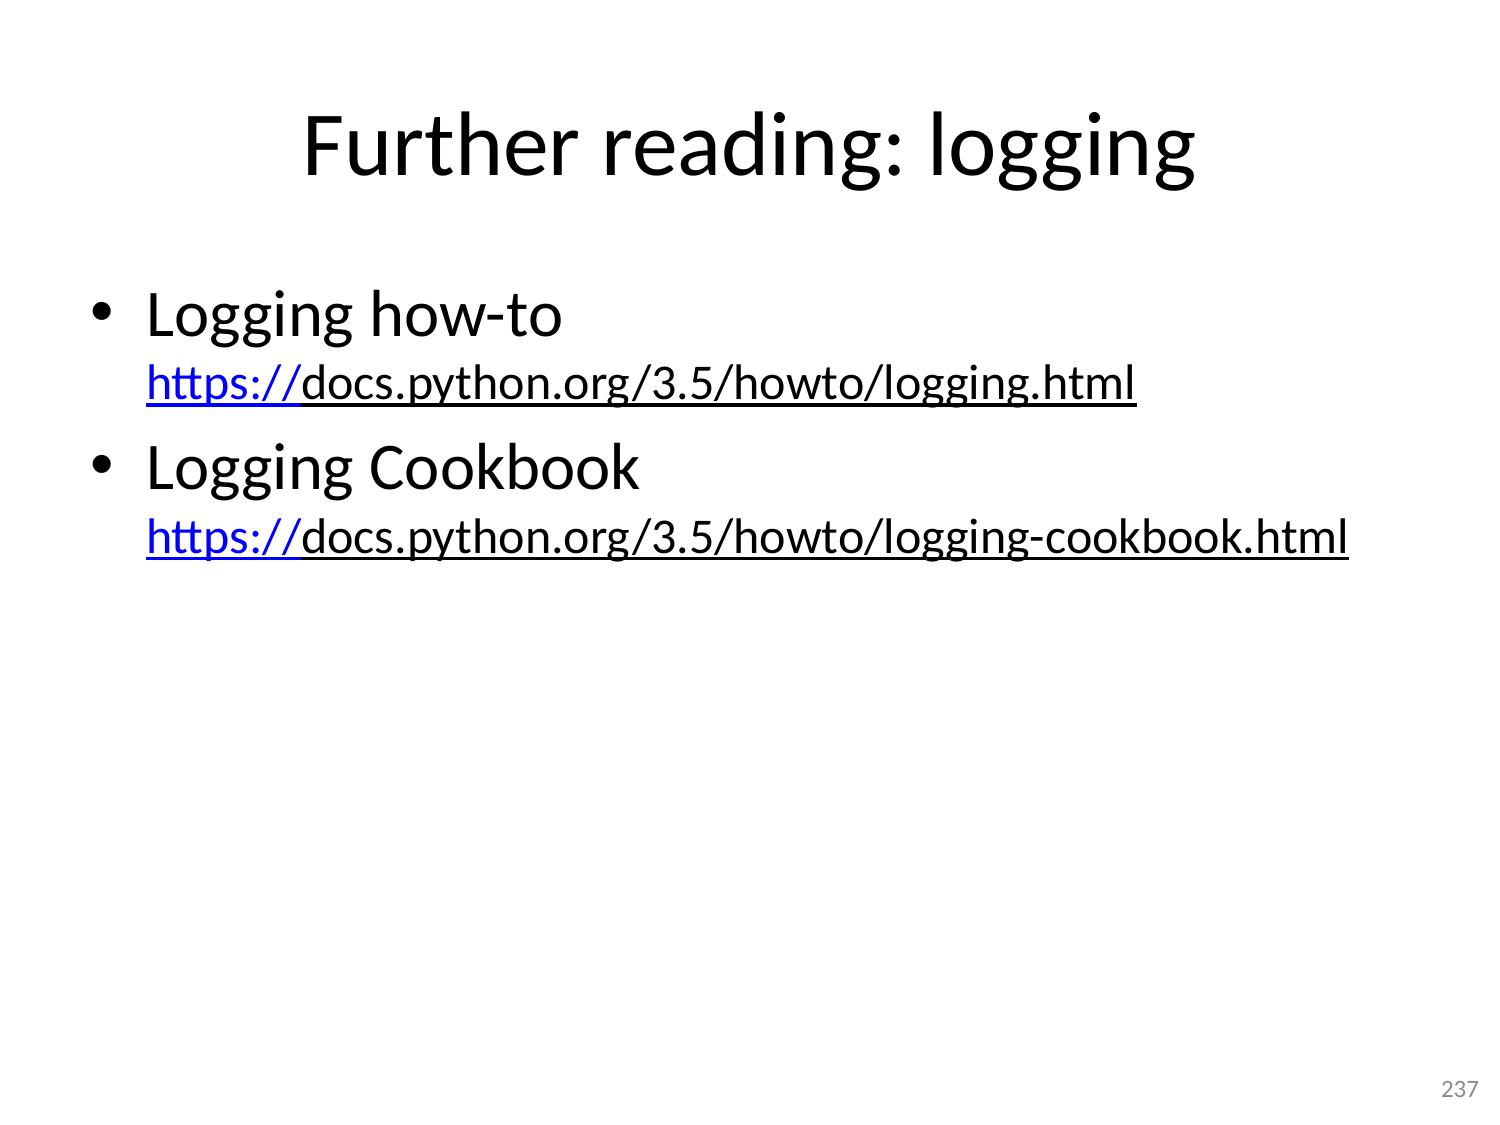

# Further reading: logging
Logging how-to
https://docs.python.org/3.5/howto/logging.html
Logging Cookbook
https://docs.python.org/3.5/howto/logging-cookbook.html
237